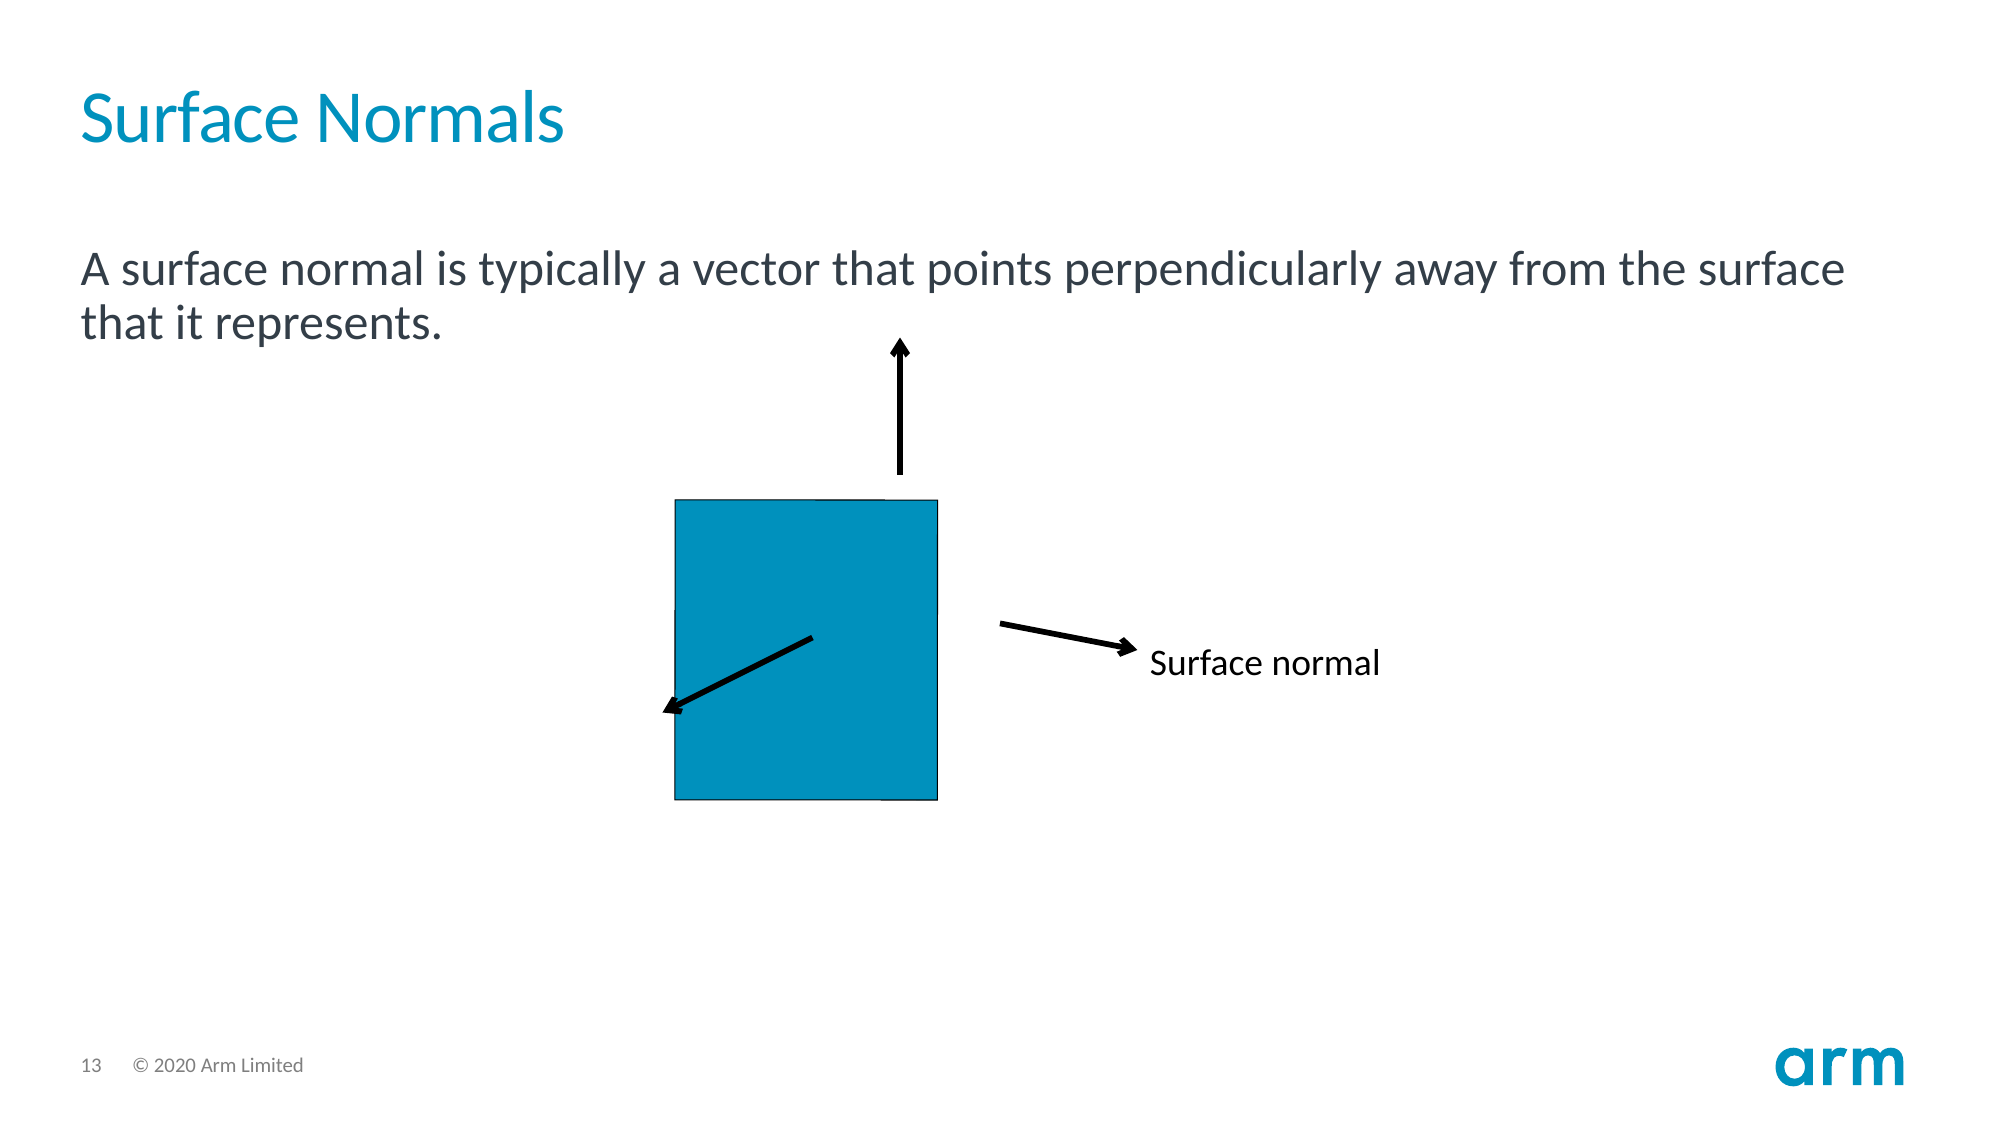

# Surface Normals
A surface normal is typically a vector that points perpendicularly away from the surface that it represents.

Surface normal